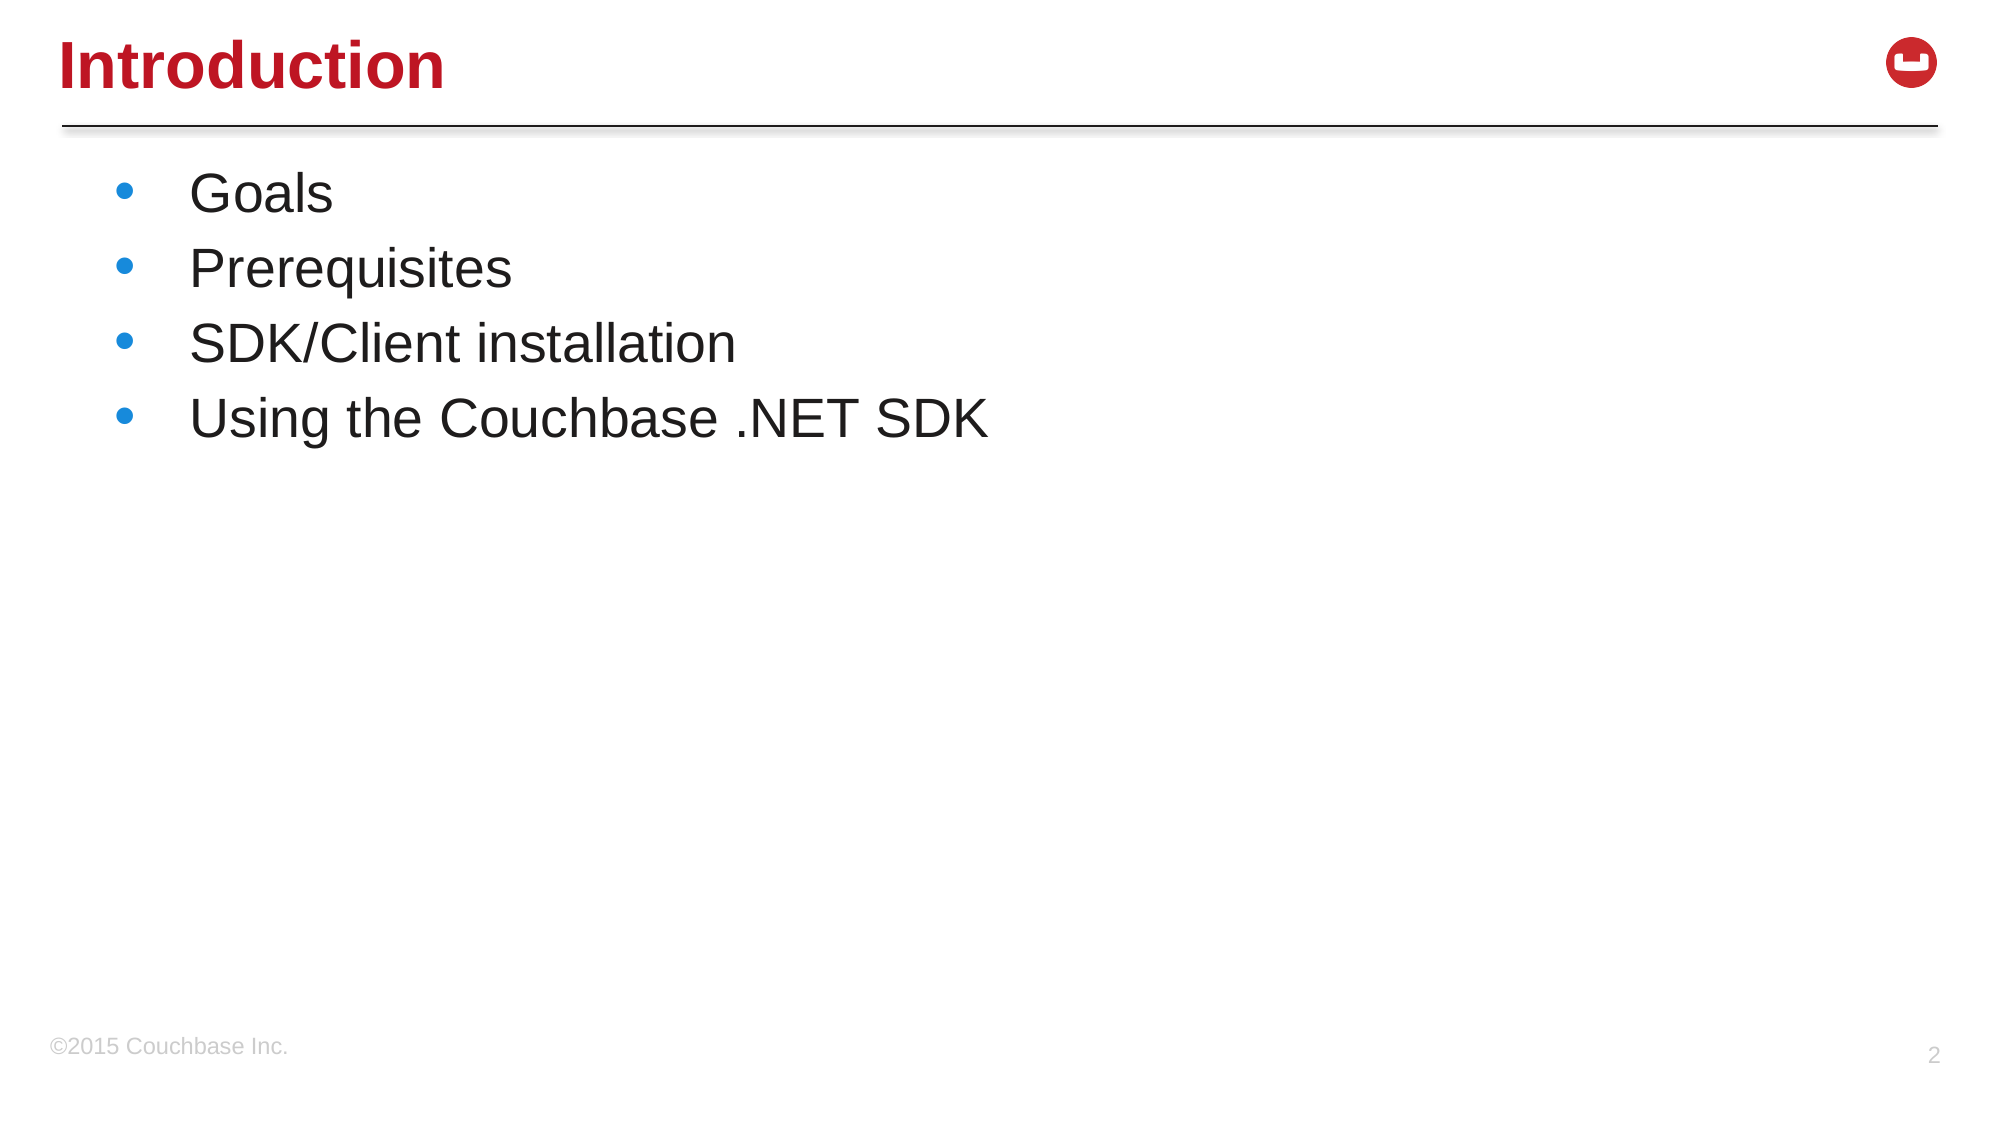

# Introduction
Goals
Prerequisites
SDK/Client installation
Using the Couchbase .NET SDK